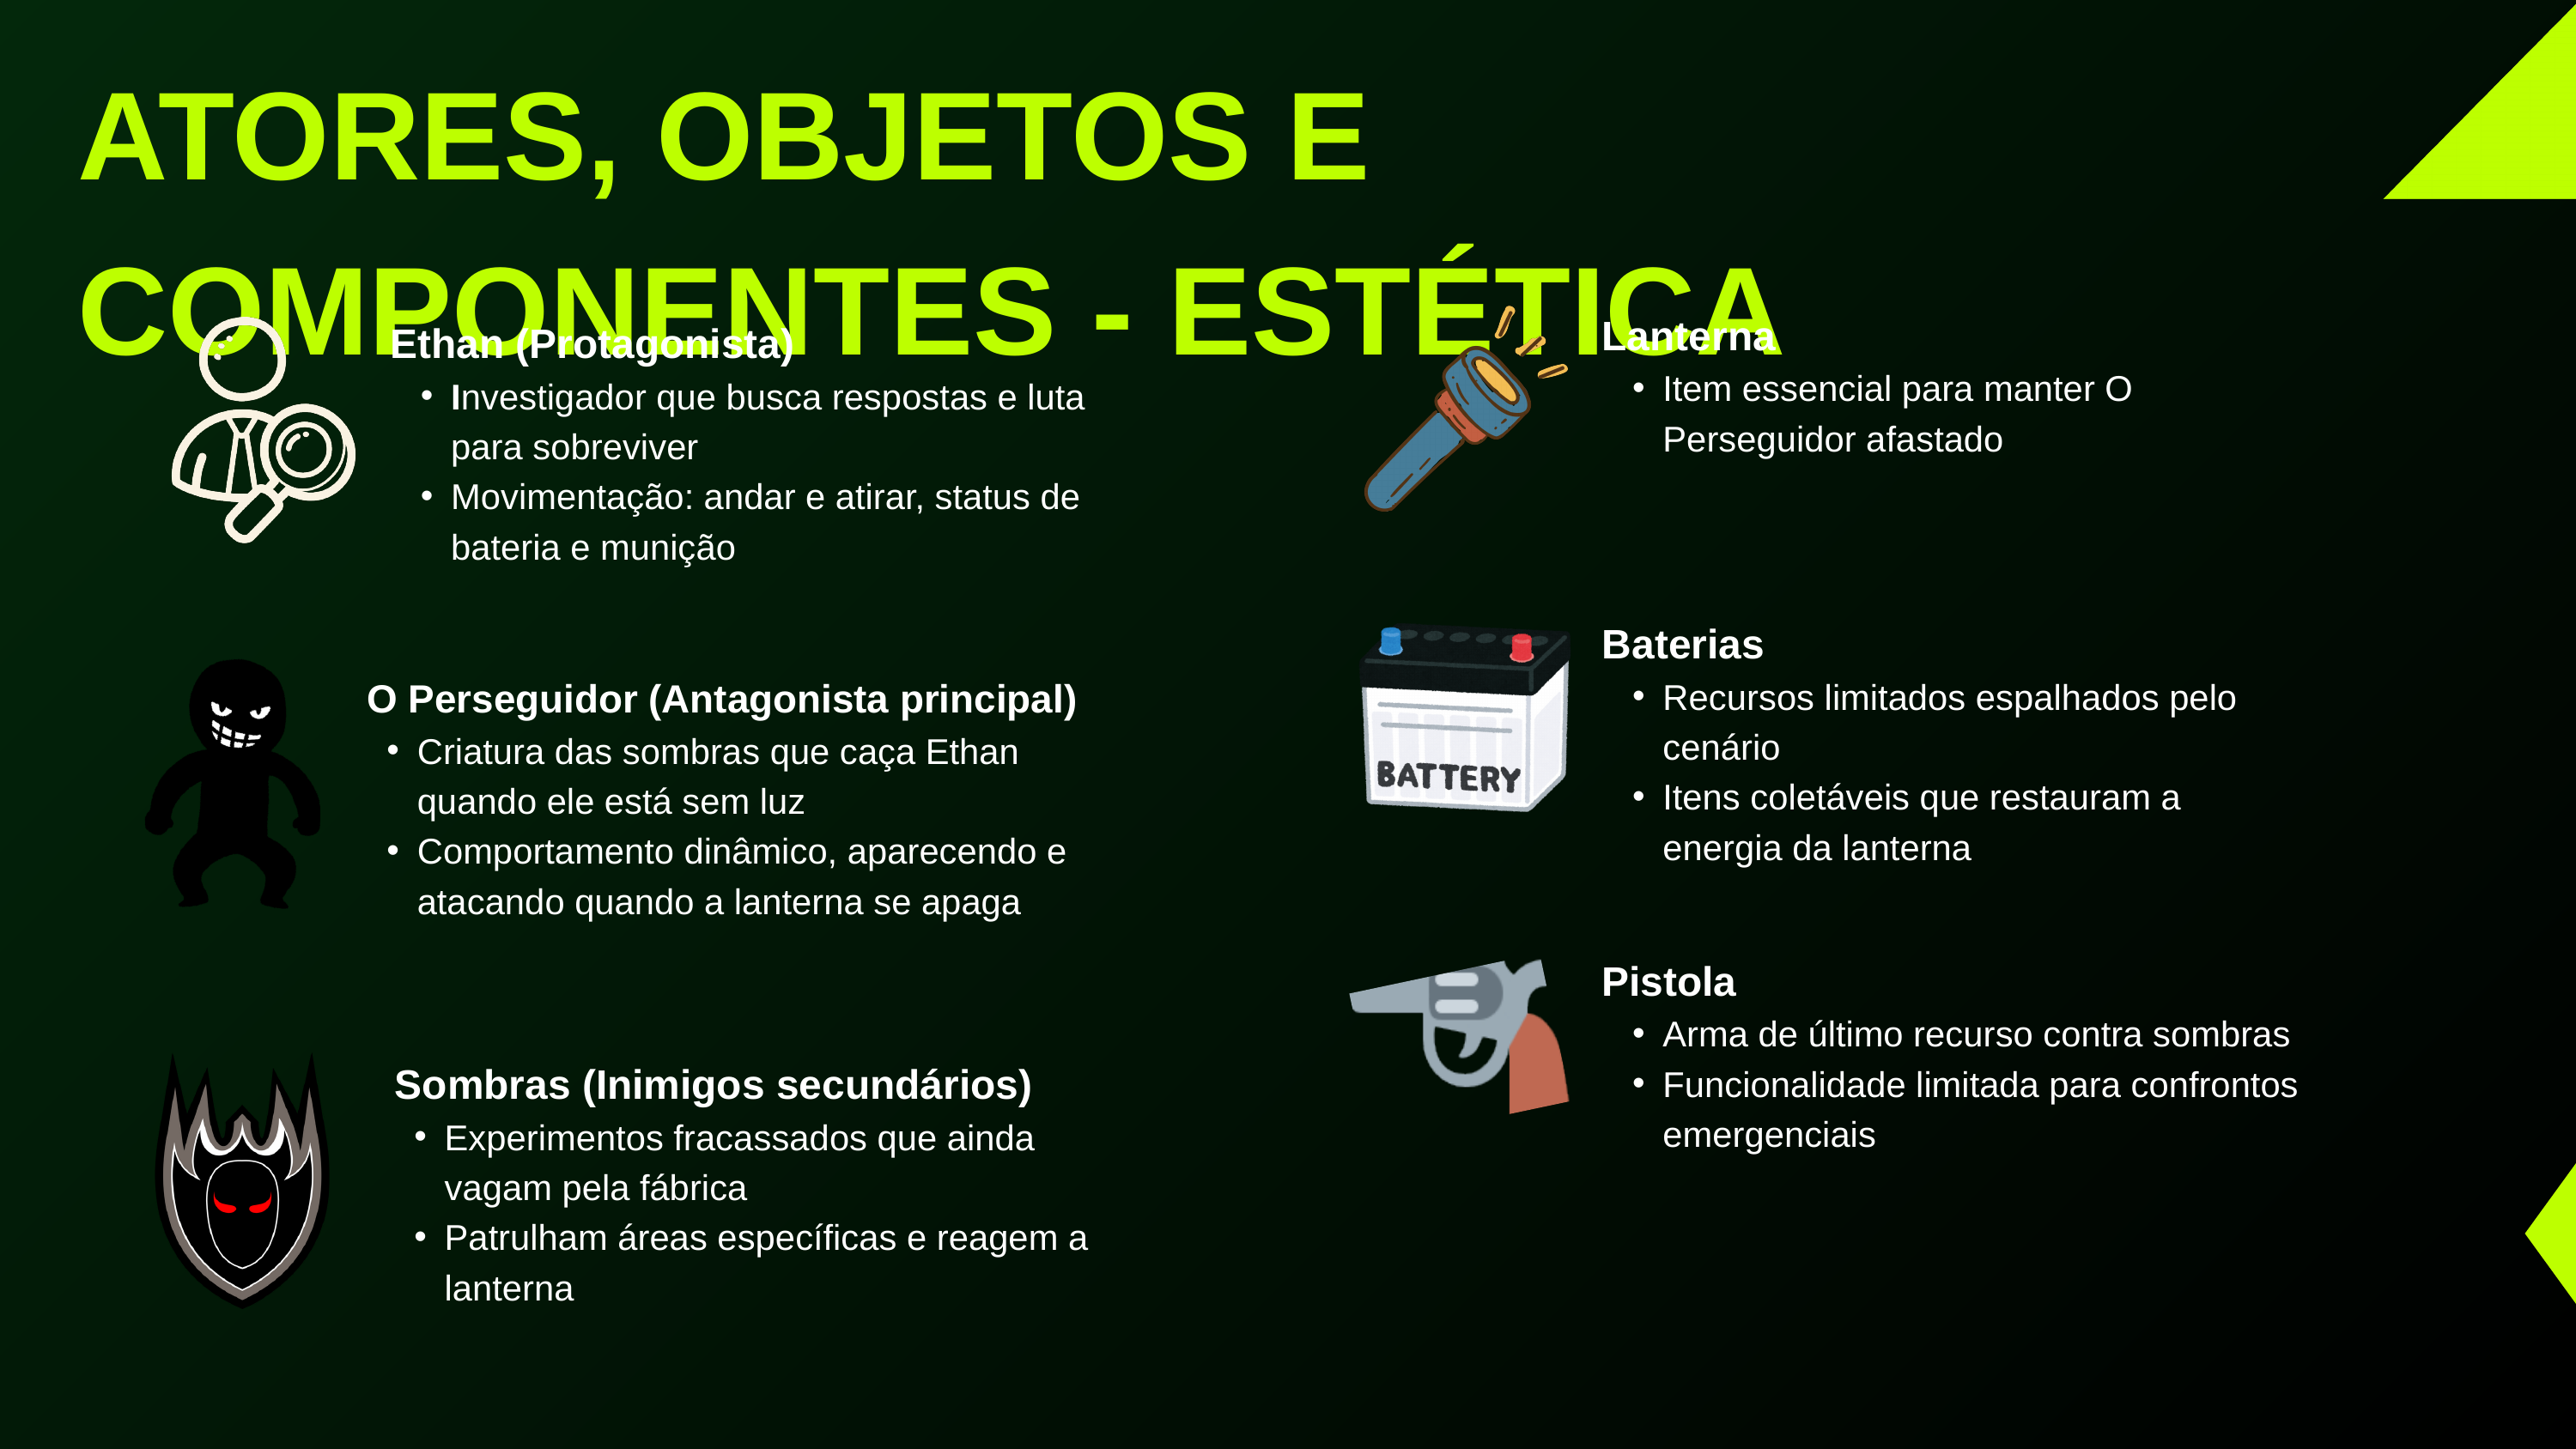

ATORES, OBJETOS E COMPONENTES - ESTÉTICA
Lanterna
Item essencial para manter O Perseguidor afastado

Ethan (Protagonista)
Investigador que busca respostas e luta para sobreviver
Movimentação: andar e atirar, status de bateria e munição

Baterias
Recursos limitados espalhados pelo cenário
Itens coletáveis que restauram a energia da lanterna

 O Perseguidor (Antagonista principal)
Criatura das sombras que caça Ethan quando ele está sem luz
Comportamento dinâmico, aparecendo e atacando quando a lanterna se apaga
Pistola
Arma de último recurso contra sombras
Funcionalidade limitada para confrontos emergenciais

 Sombras (Inimigos secundários)
Experimentos fracassados que ainda vagam pela fábrica
Patrulham áreas específicas e reagem a lanterna